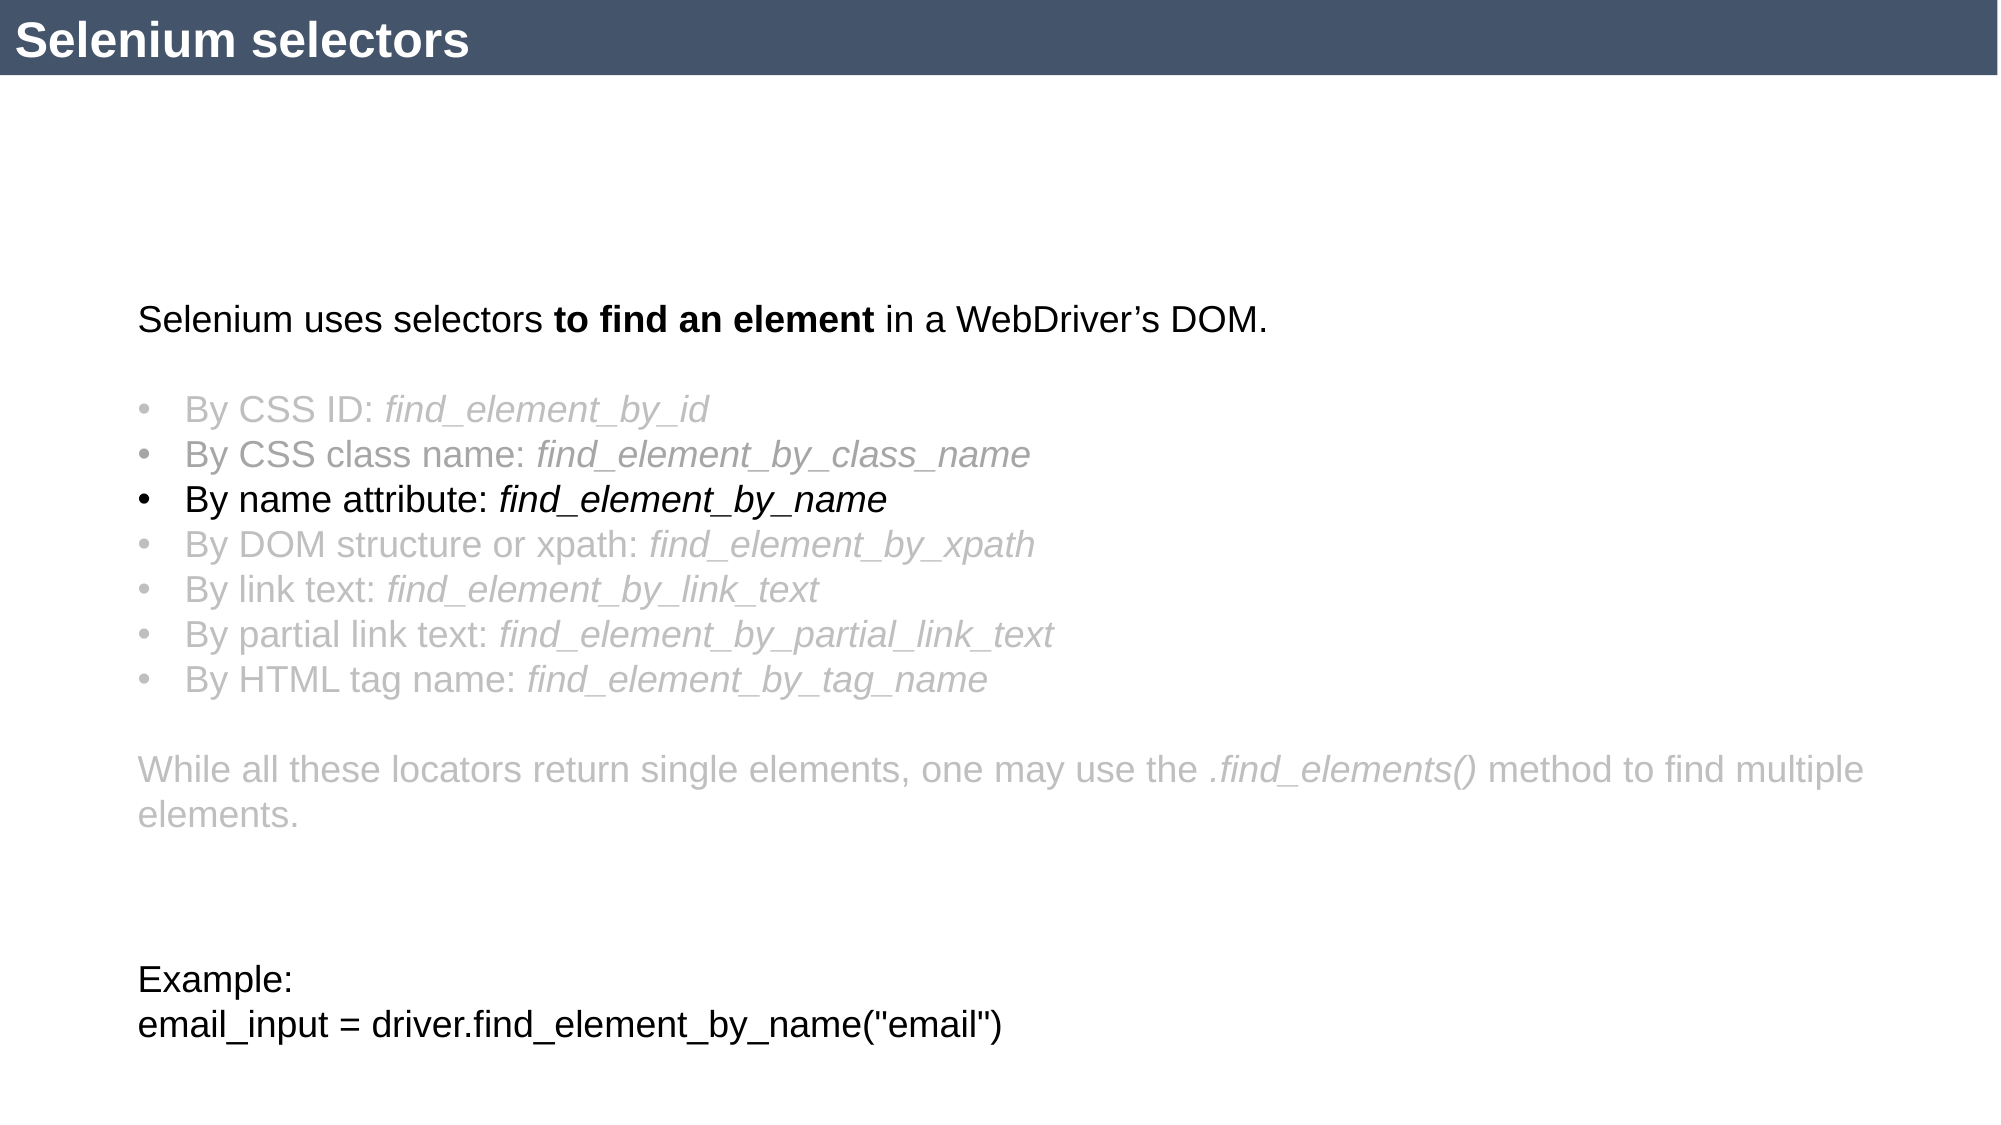

Selenium selectors
Selenium uses selectors to find an element in a WebDriver’s DOM.

By CSS ID: find_element_by_id
By CSS class name: find_element_by_class_name
By name attribute: find_element_by_name
By DOM structure or xpath: find_element_by_xpath
By link text: find_element_by_link_text
By partial link text: find_element_by_partial_link_text
By HTML tag name: find_element_by_tag_name

While all these locators return single elements, one may use the .find_elements() method to find multiple elements.

Example:
email_input = driver.find_element_by_name("email")